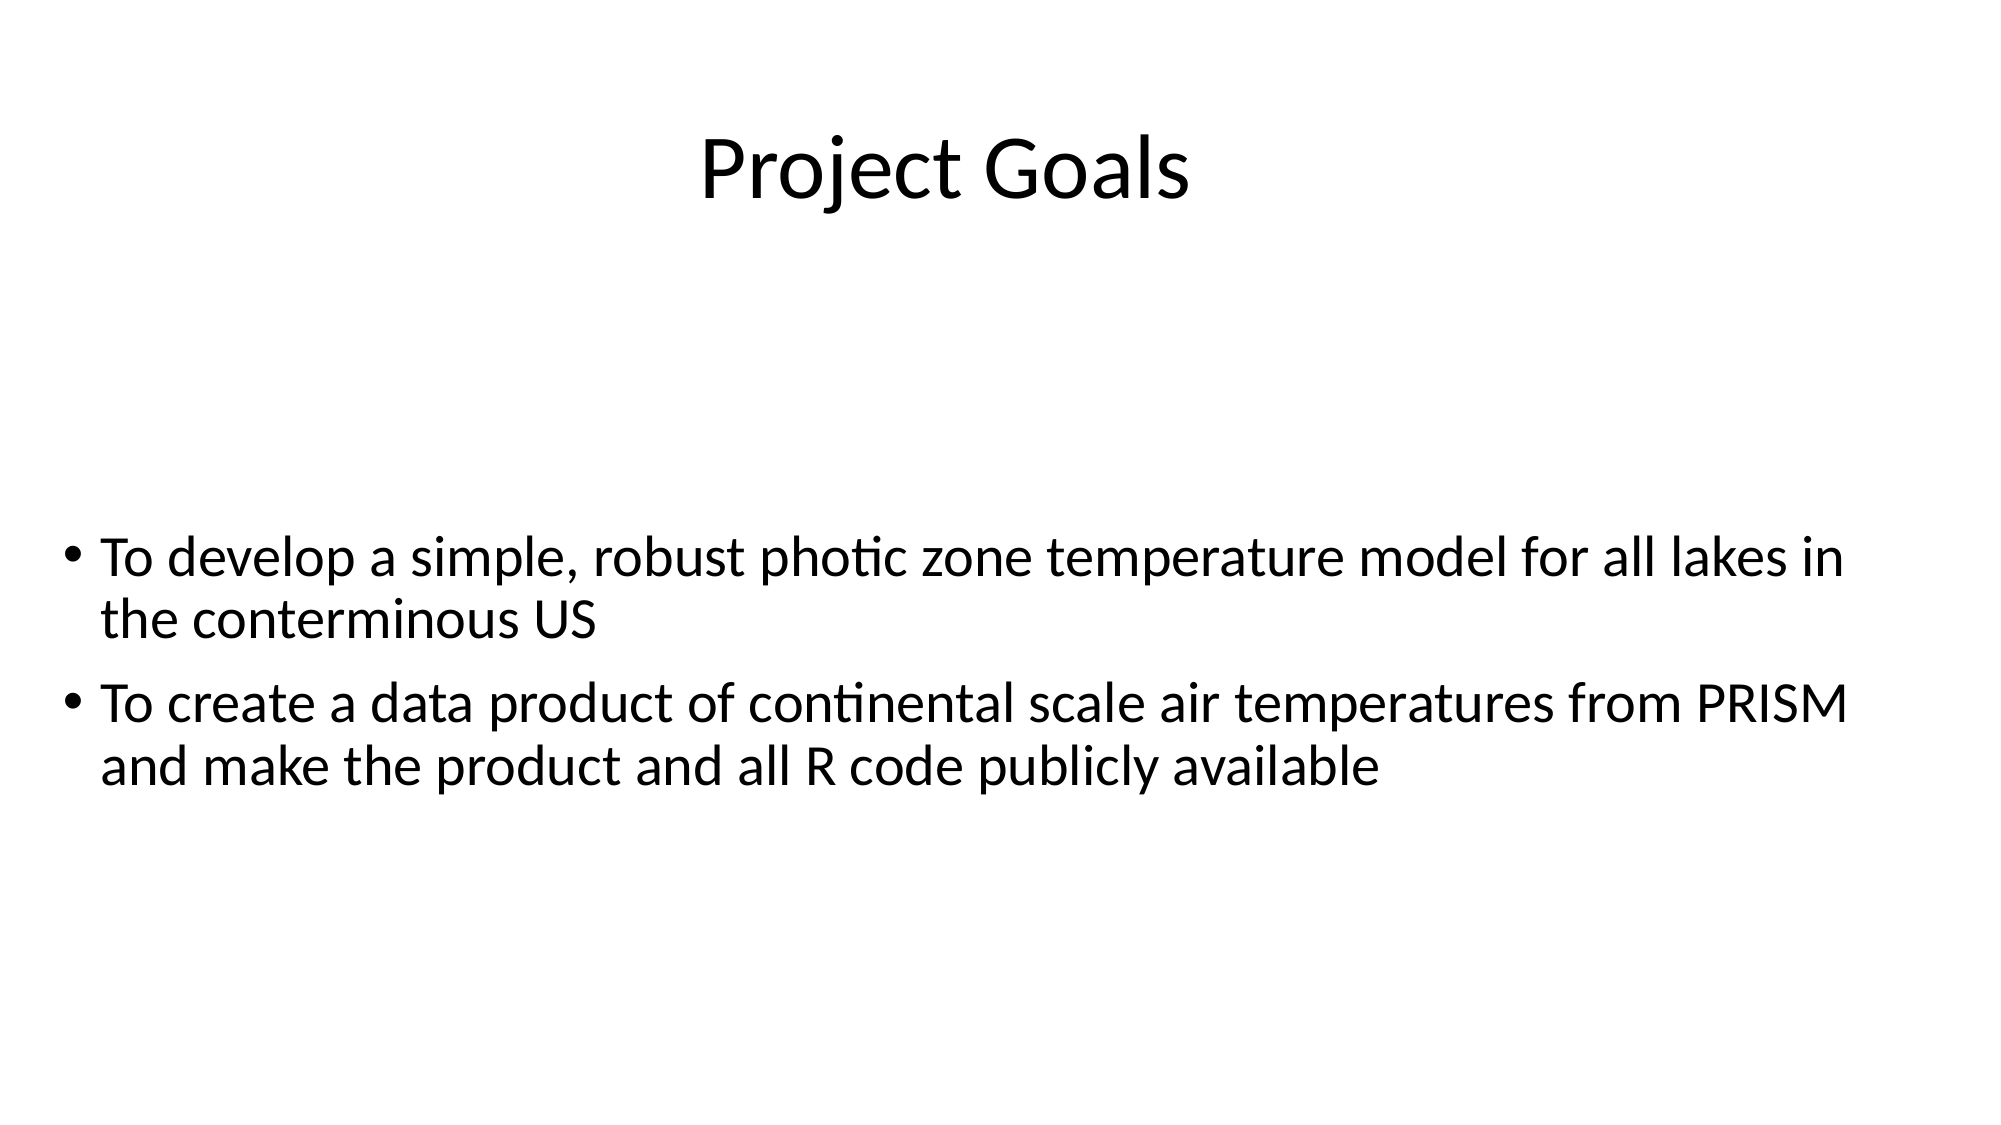

# Project Goals
To develop a simple, robust photic zone temperature model for all lakes in the conterminous US
To create a data product of continental scale air temperatures from PRISM and make the product and all R code publicly available